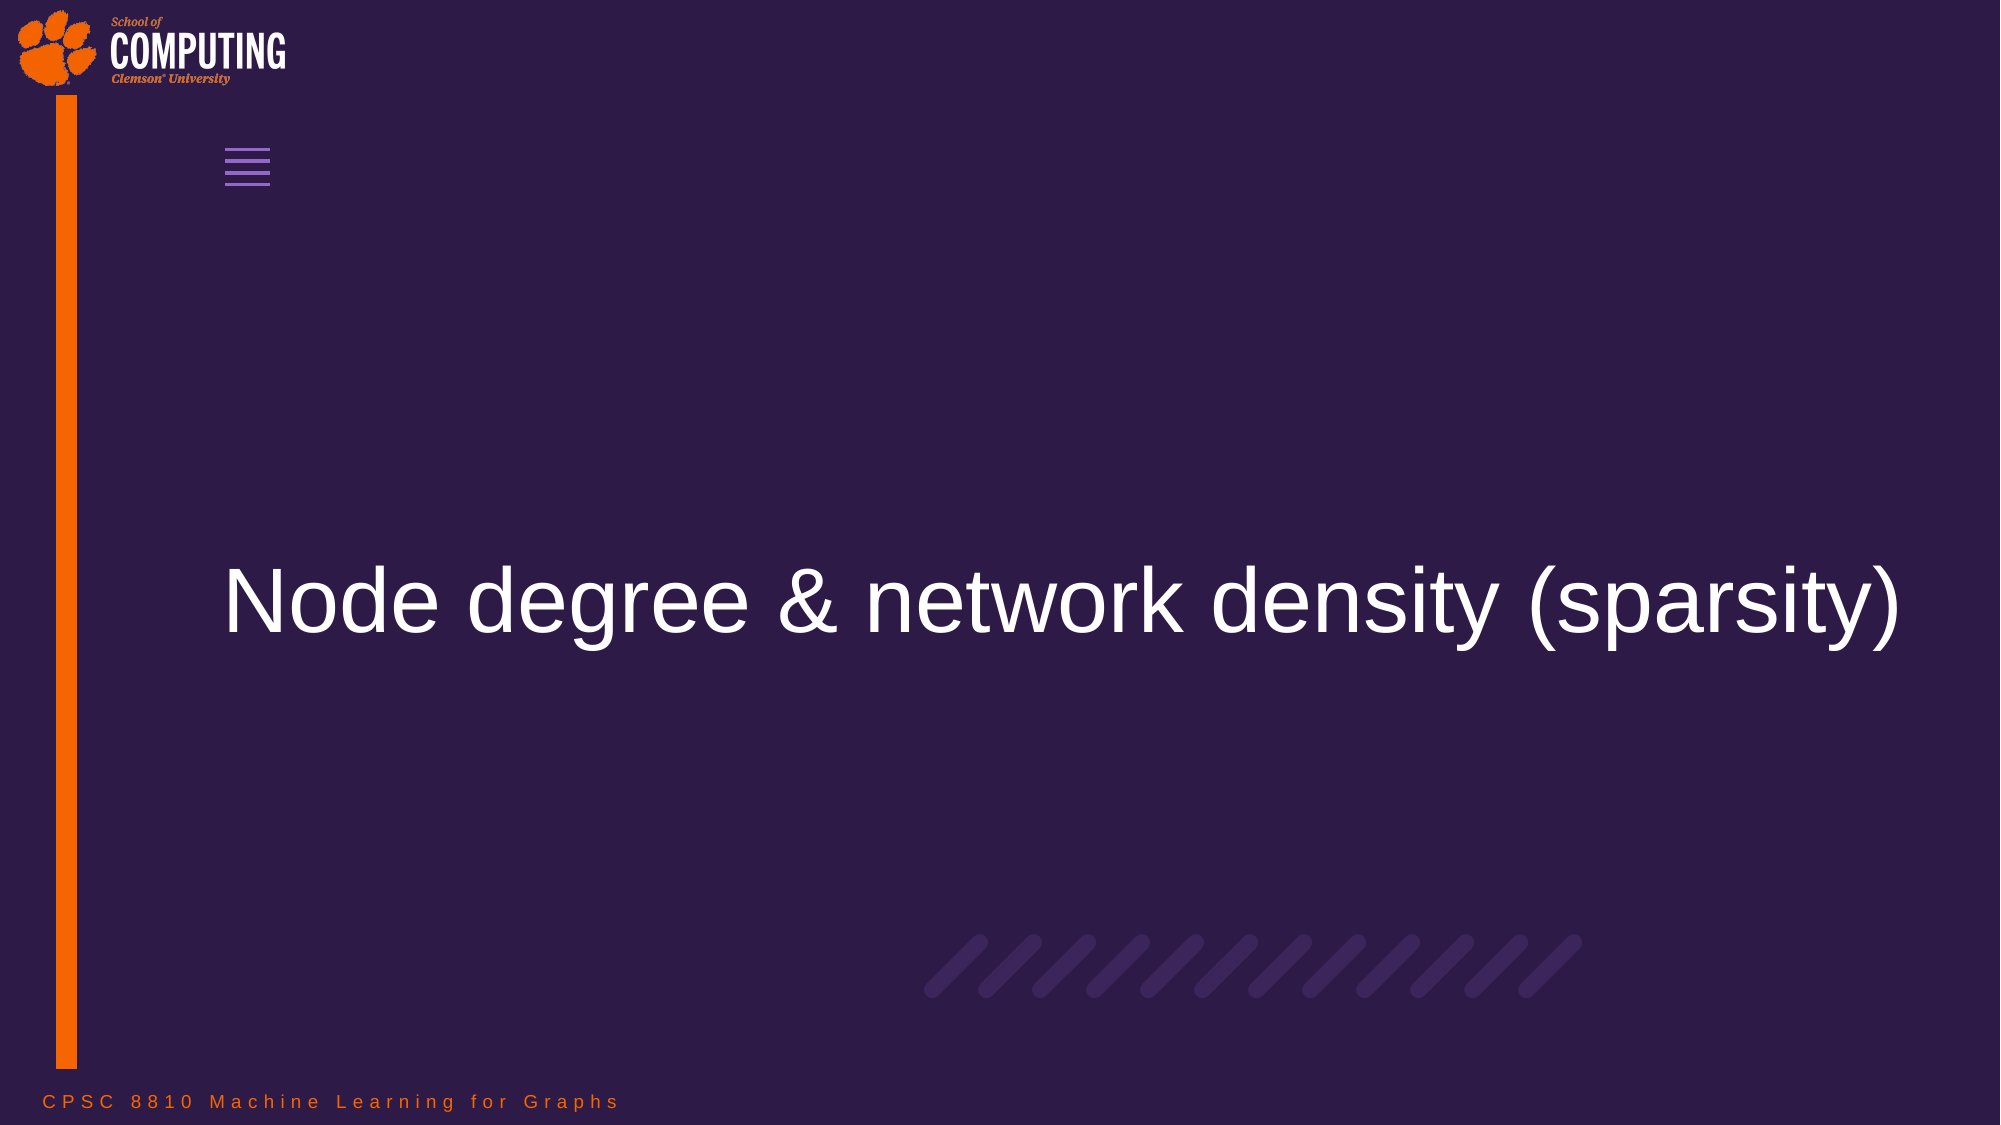

# Node degree & network density (sparsity)